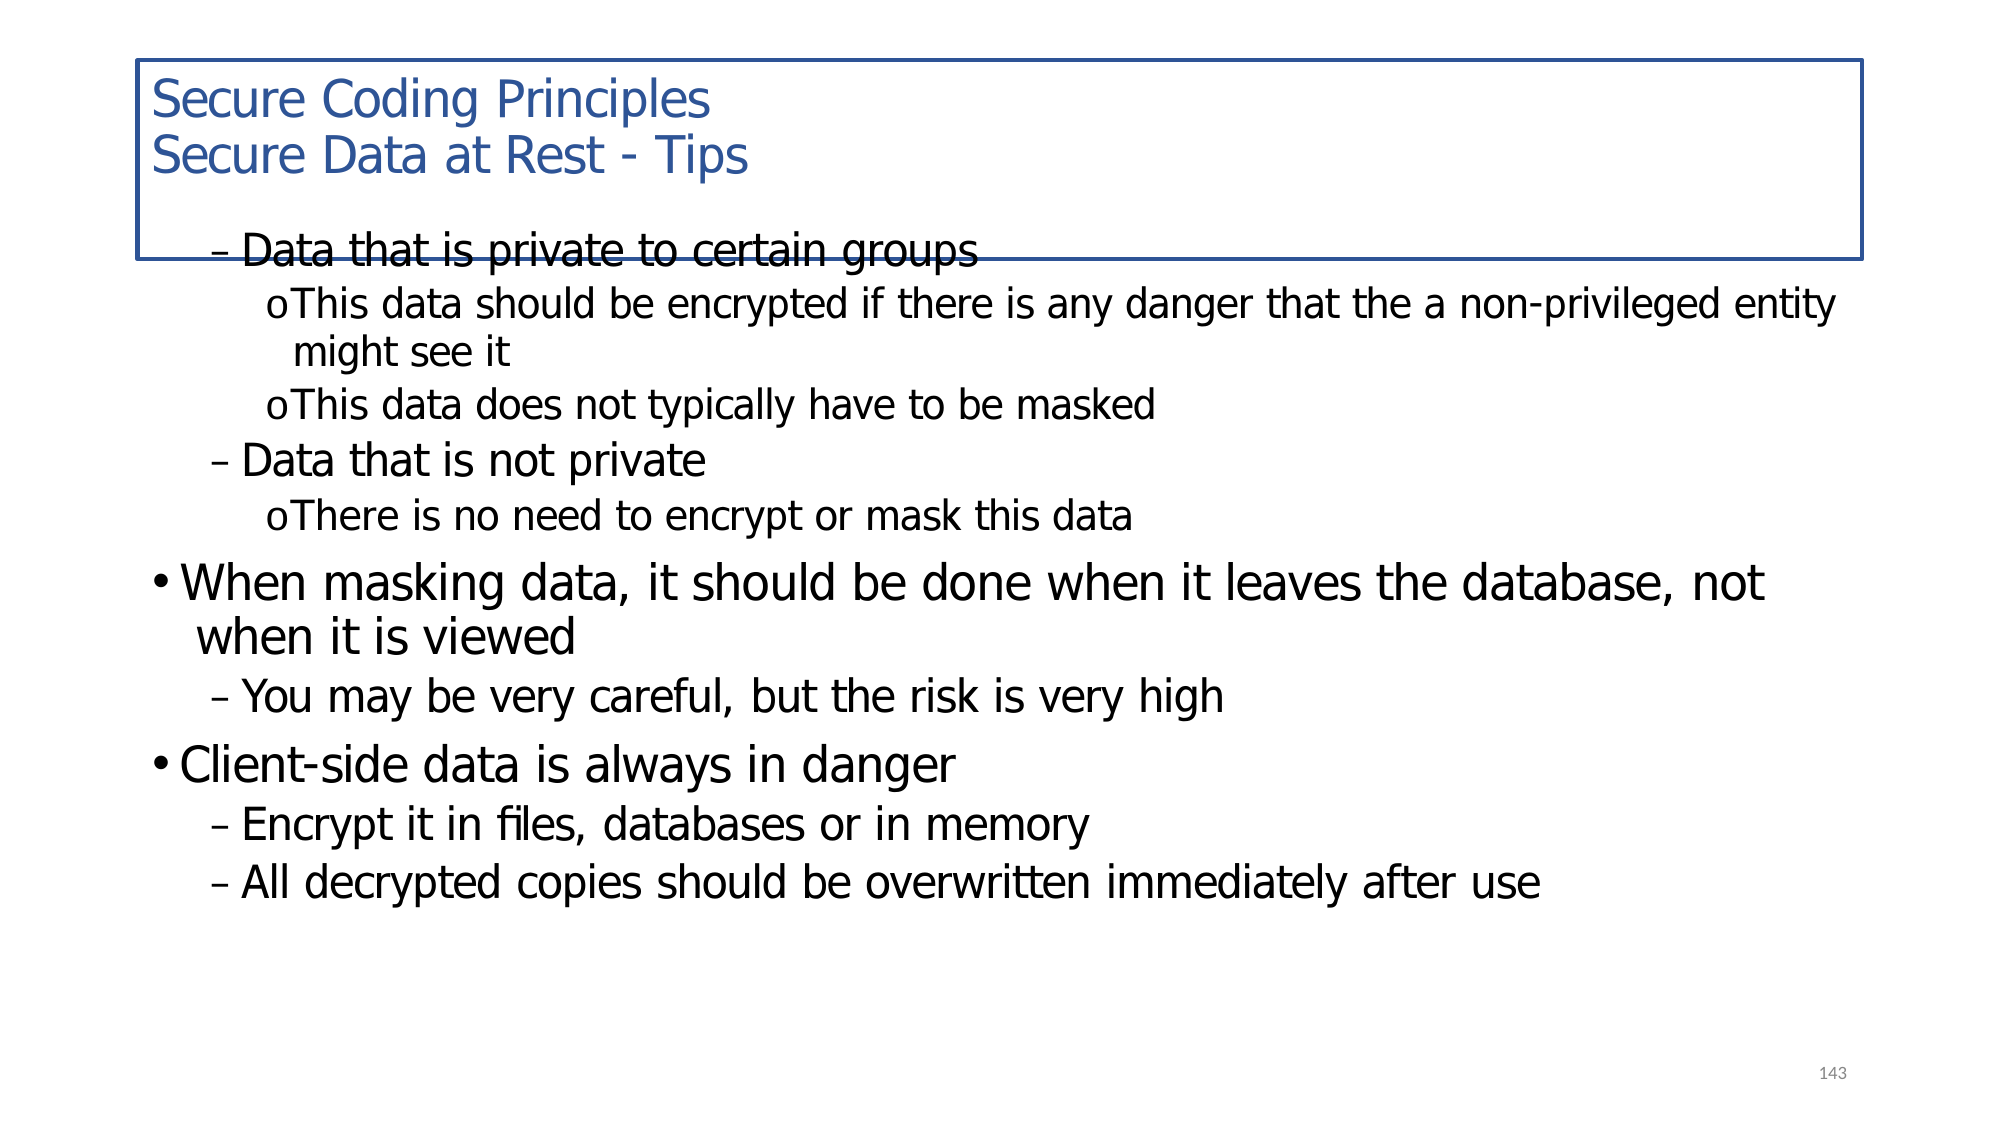

# Secure Coding Principles  Secure Data at Rest - Tips
– Data that is private to certain groups
oThis data should be encrypted if there is any danger that the a non-privileged entity
might see it
oThis data does not typically have to be masked
– Data that is not private
oThere is no need to encrypt or mask this data
When masking data, it should be done when it leaves the database, not  when it is viewed
– You may be very careful, but the risk is very high
Client-side data is always in danger
– Encrypt it in files, databases or in memory
– All decrypted copies should be overwritten immediately after use
143